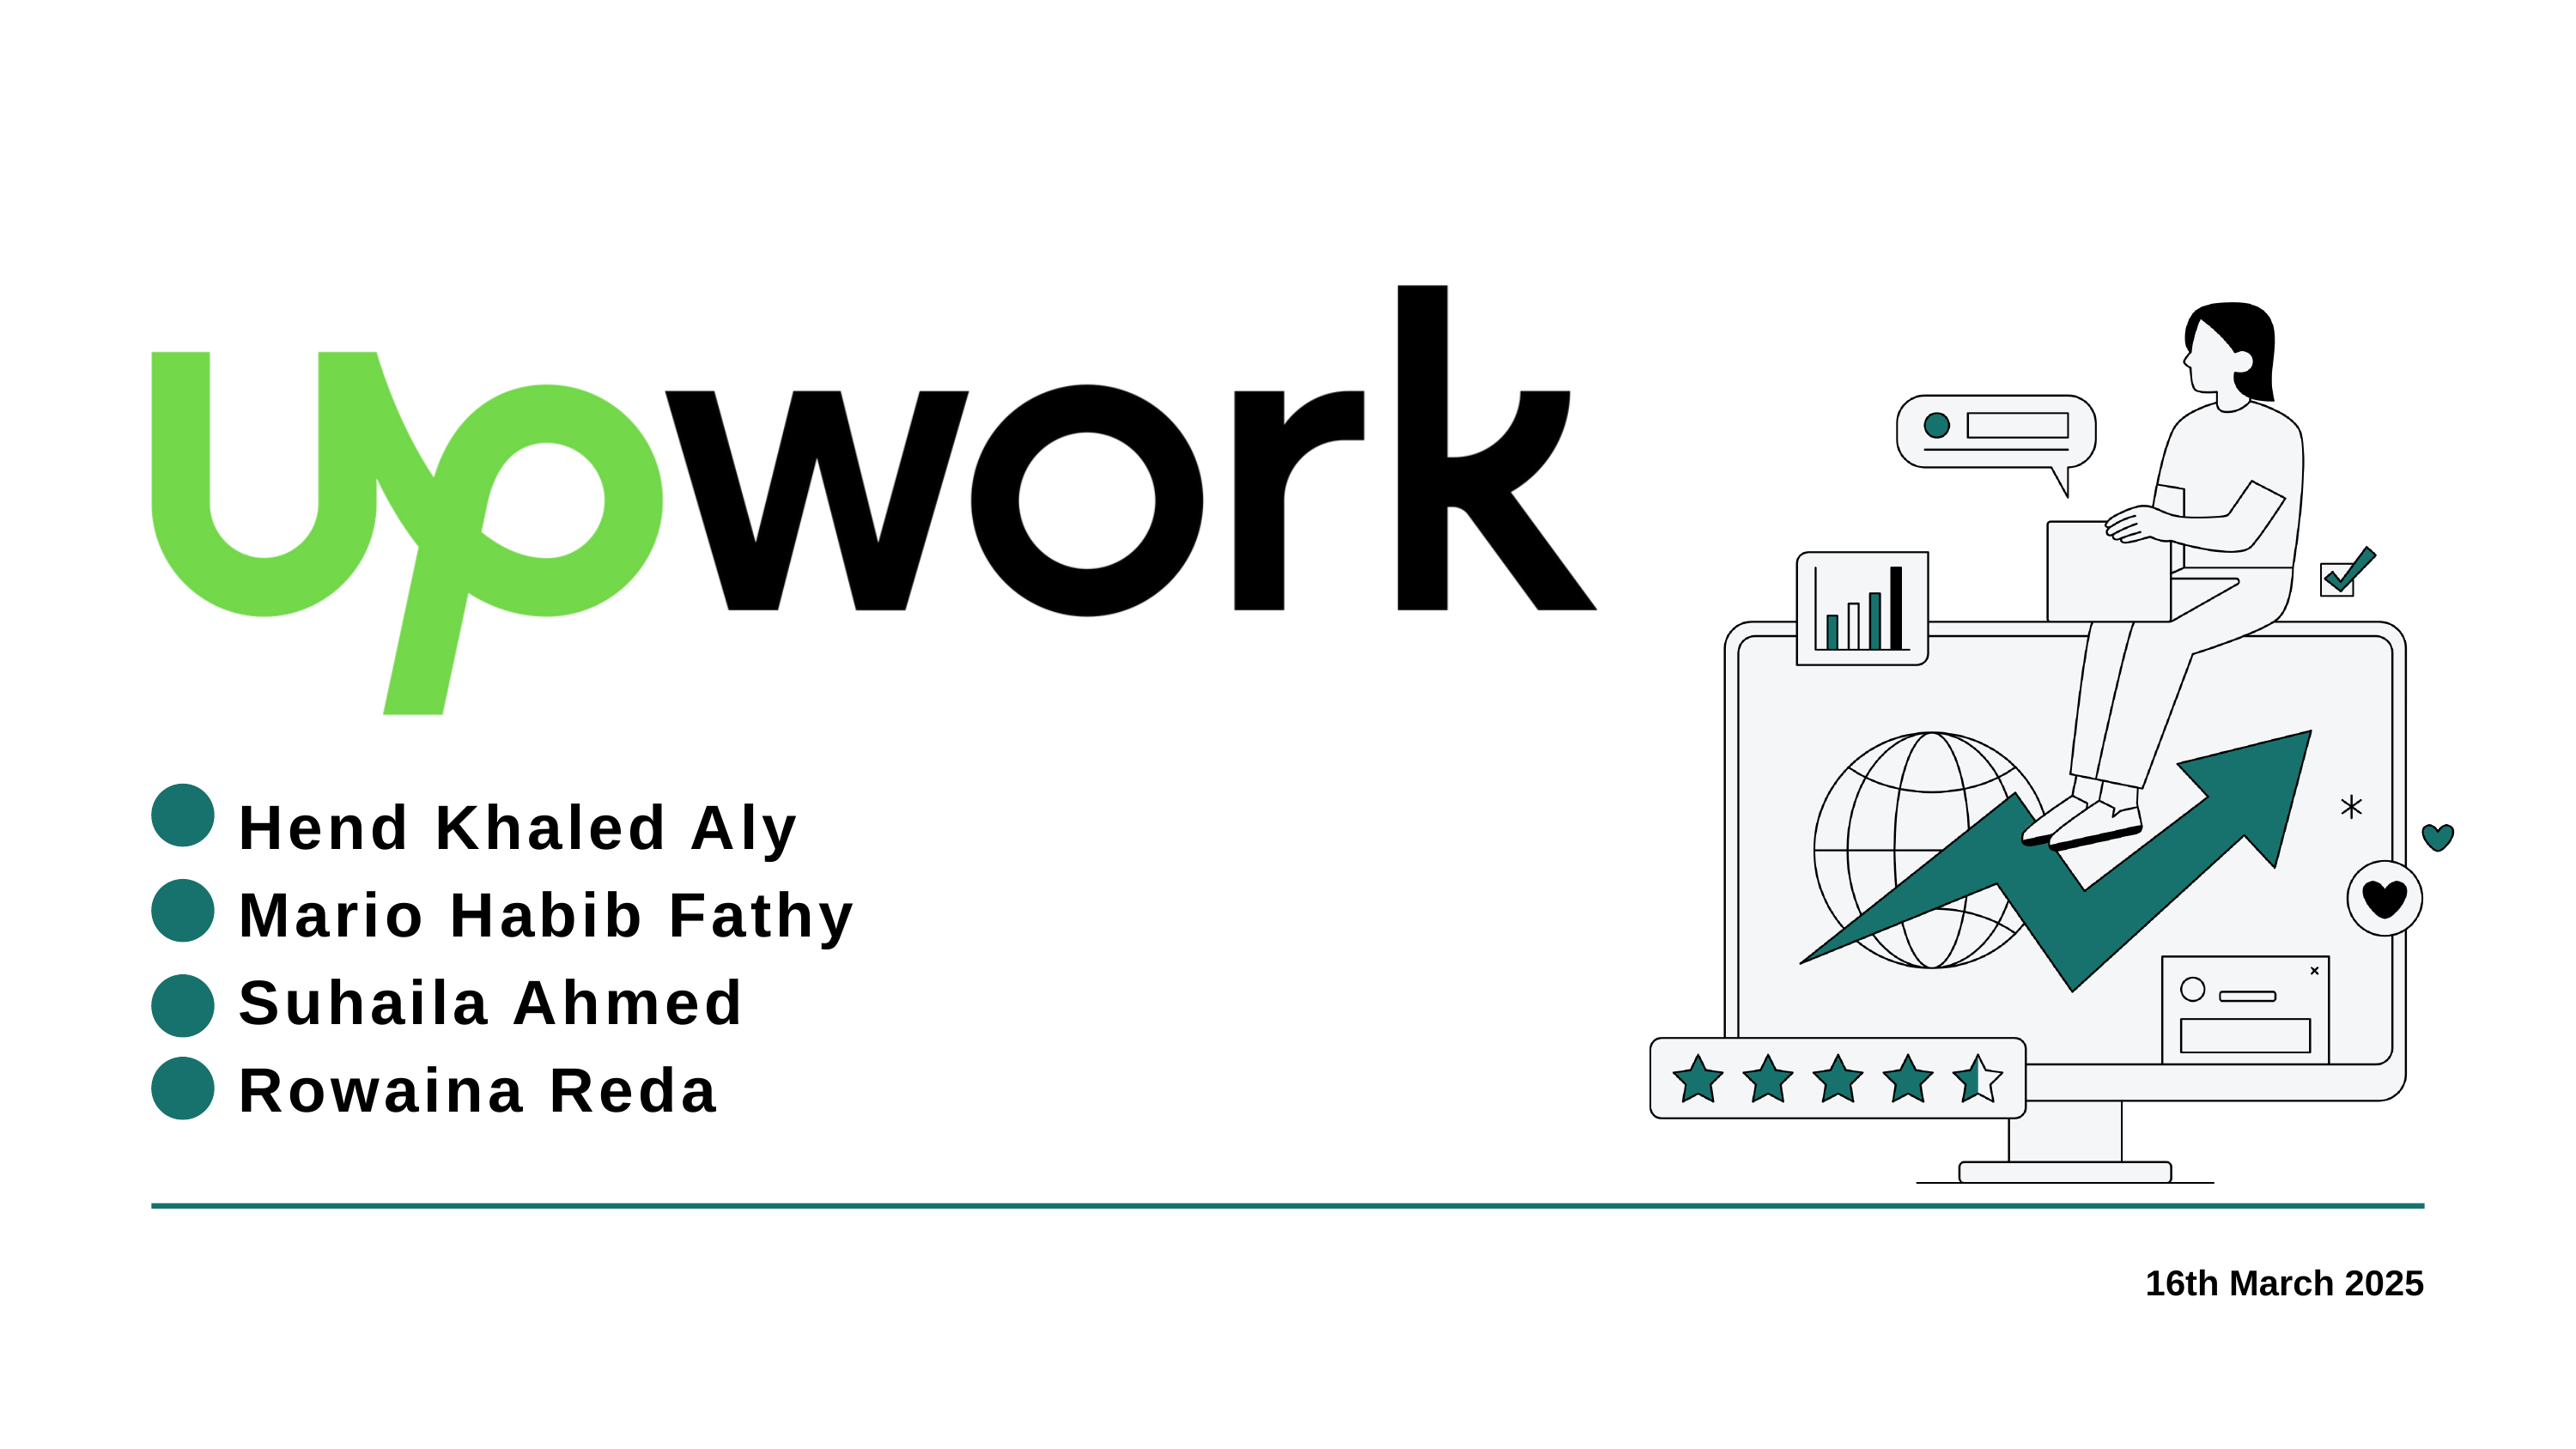

Hend Khaled Aly
Mario Habib Fathy
Suhaila Ahmed
Rowaina Reda

16th March 2025